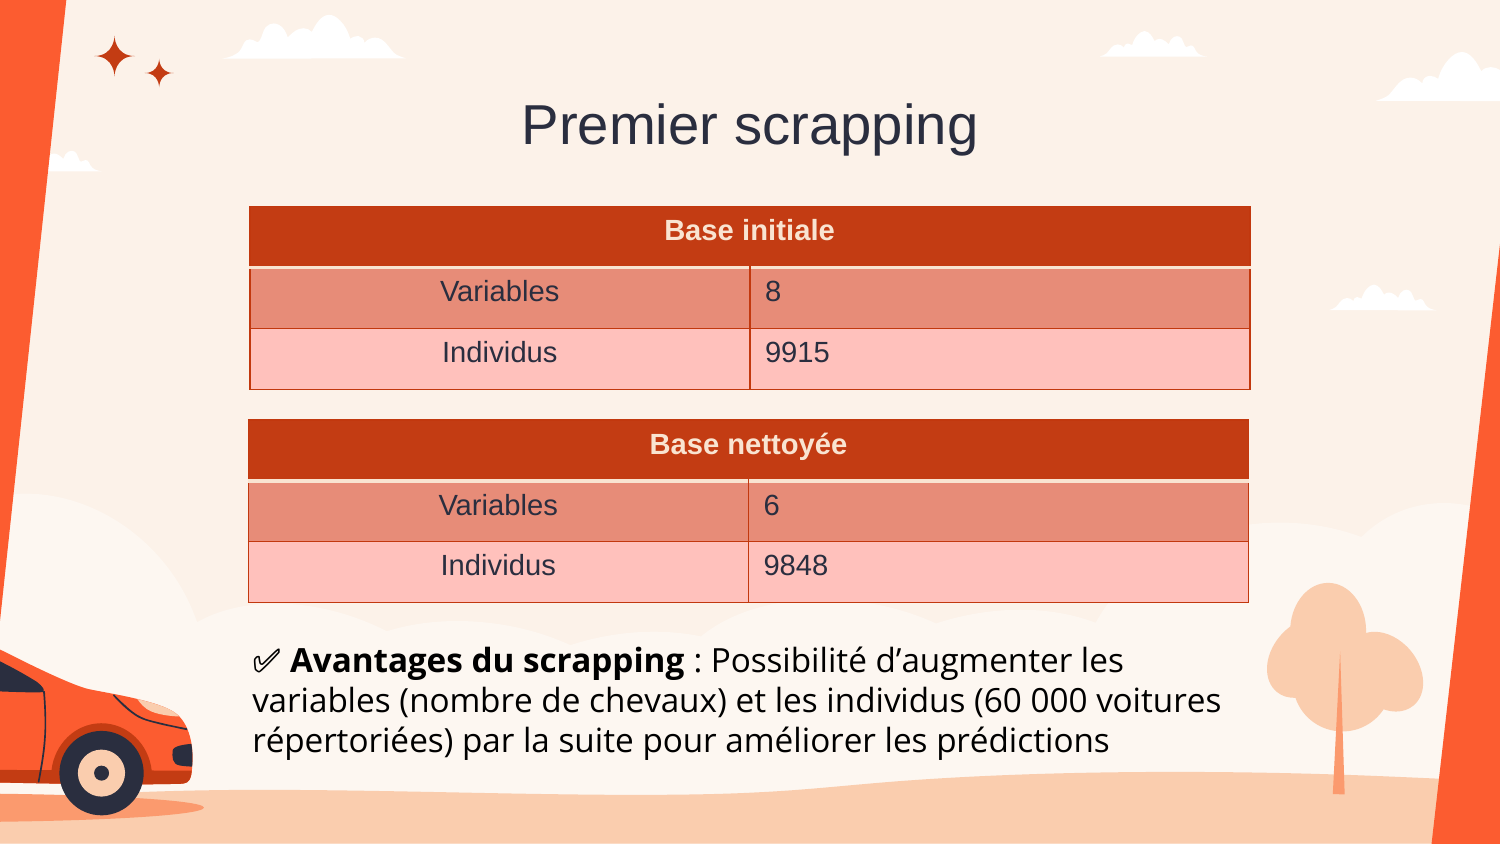

# Premier scrapping
| Base initiale |  |
| --- | --- |
| Variables | 8 |
| Individus | 9915 |
| Base nettoyée |  |
| --- | --- |
| Variables | 6 |
| Individus | 9848 |
✅ Avantages du scrapping : Possibilité d’augmenter les variables (nombre de chevaux) et les individus (60 000 voitures répertoriées) par la suite pour améliorer les prédictions